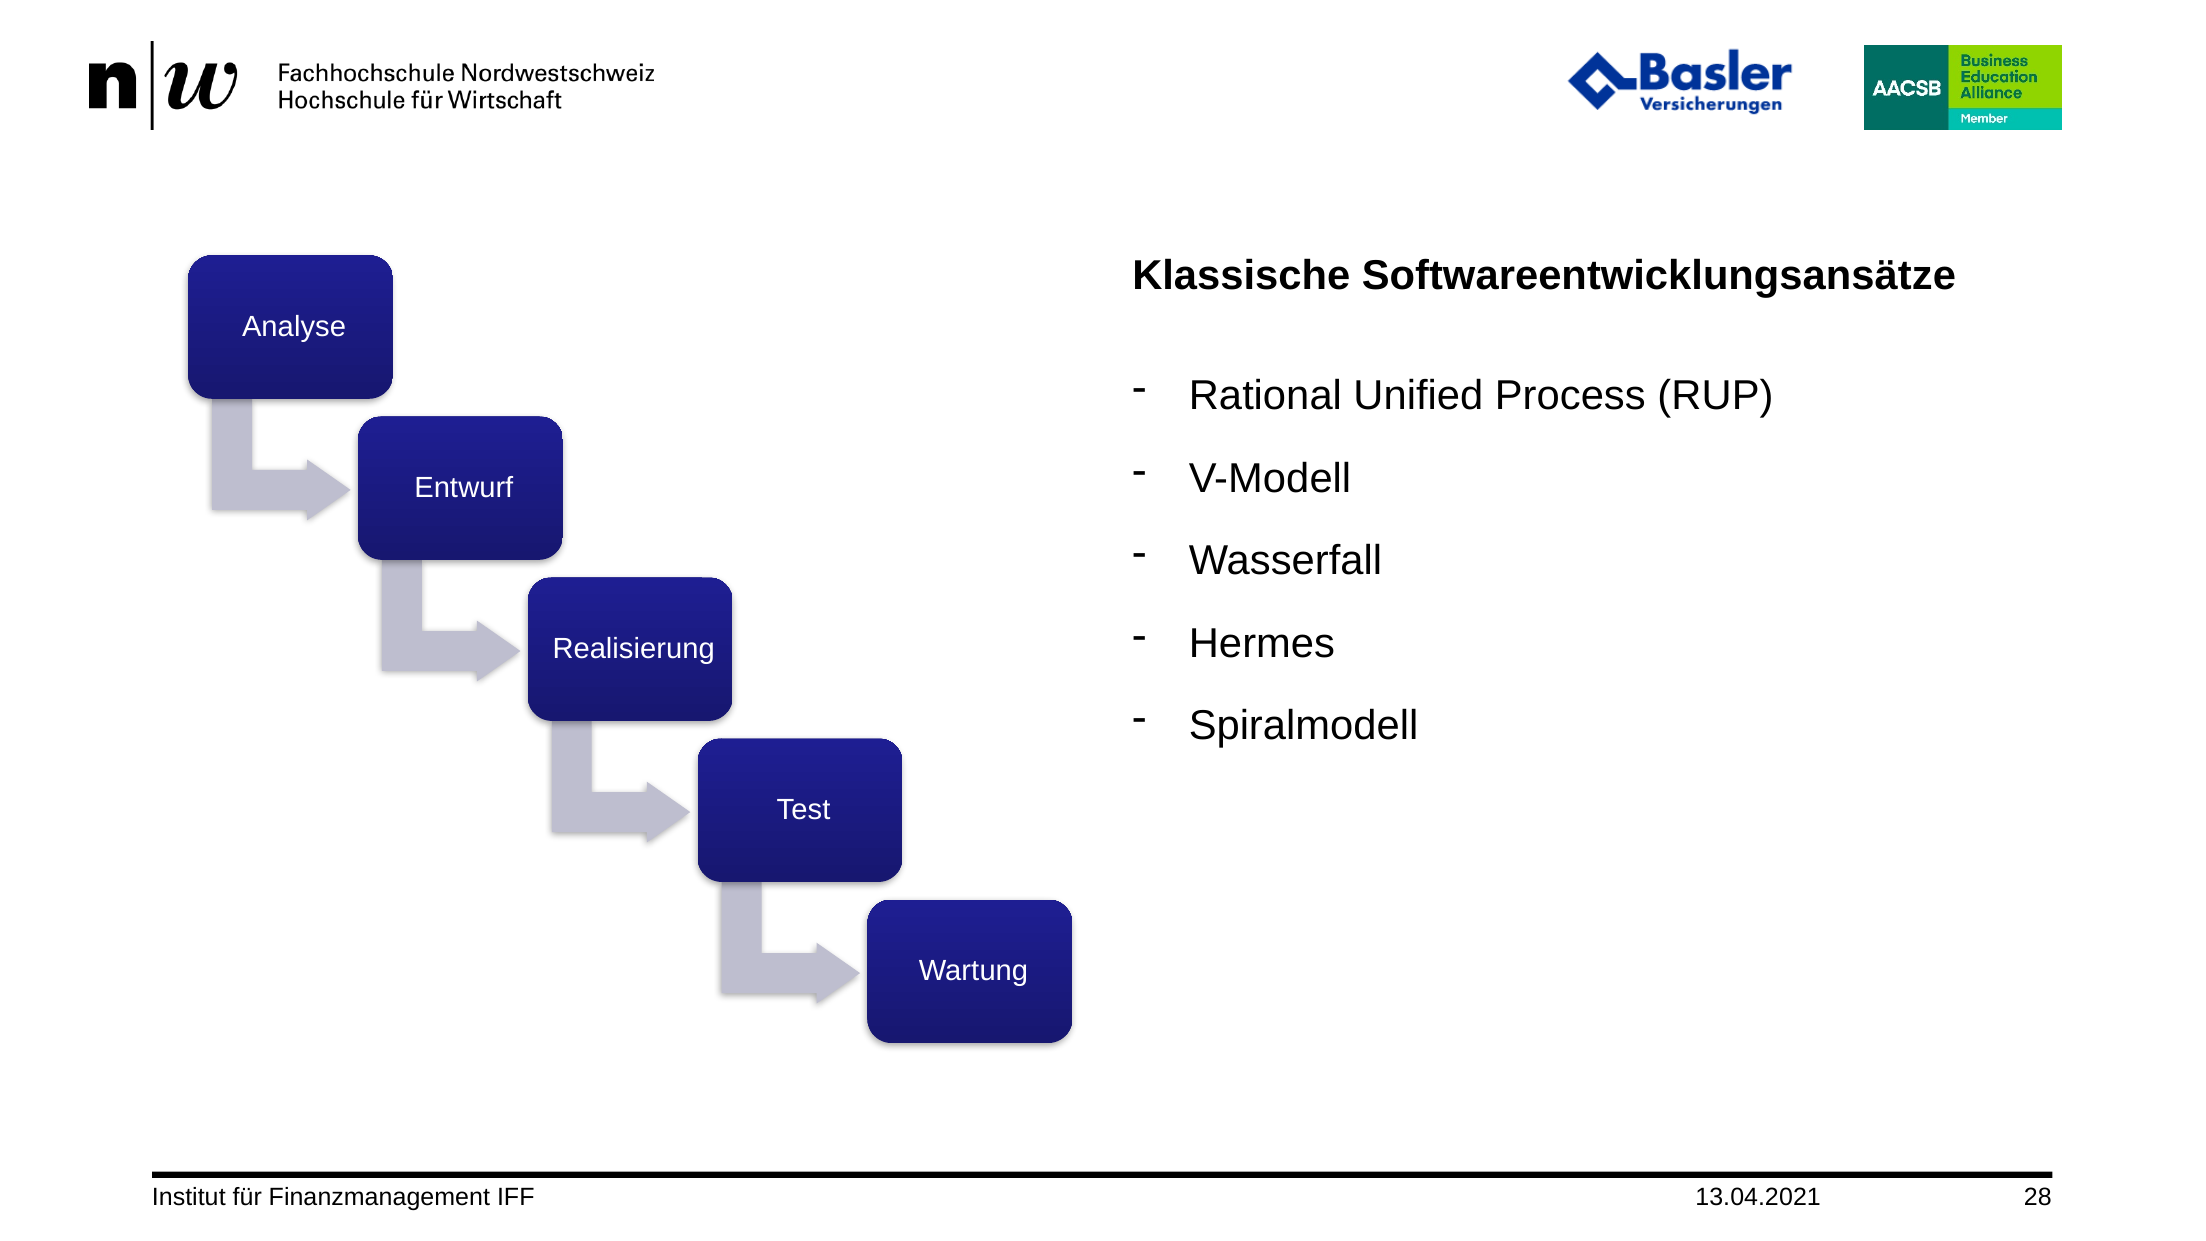

Analyse
Entwurf
Realisierung
Test
Wartung
# Klassische Softwareentwicklungsansätze

Rational Unified Process (RUP)
V-Modell
Wasserfall
Hermes
Spiralmodell
Institut für Finanzmanagement IFF
13.04.2021
28